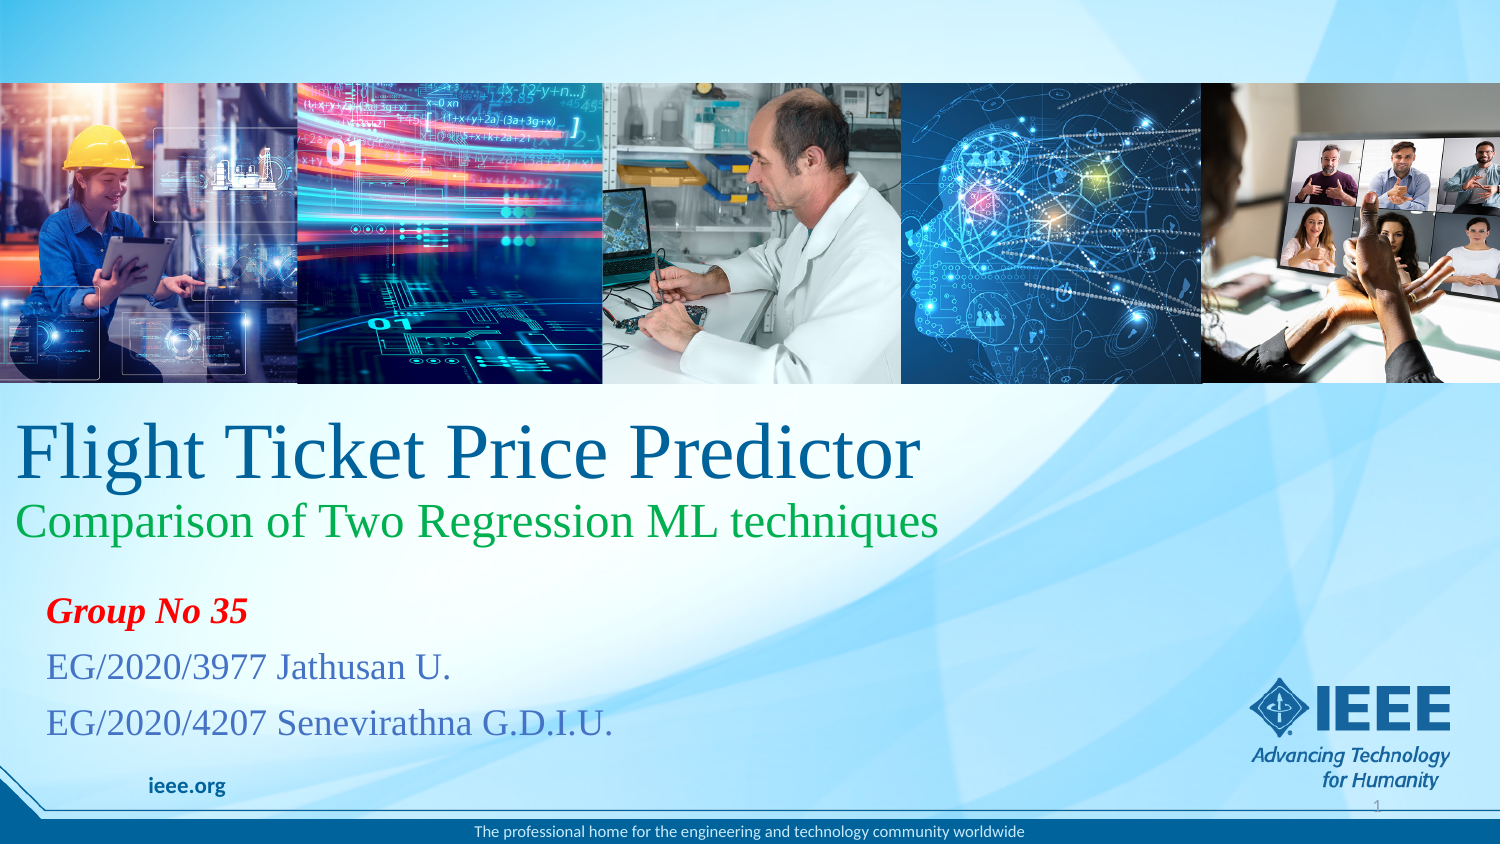

# Flight Ticket Price Predictor Comparison of Two Regression ML techniques
Group No 35
EG/2020/3977 Jathusan U.
EG/2020/4207 Senevirathna G.D.I.U.
1